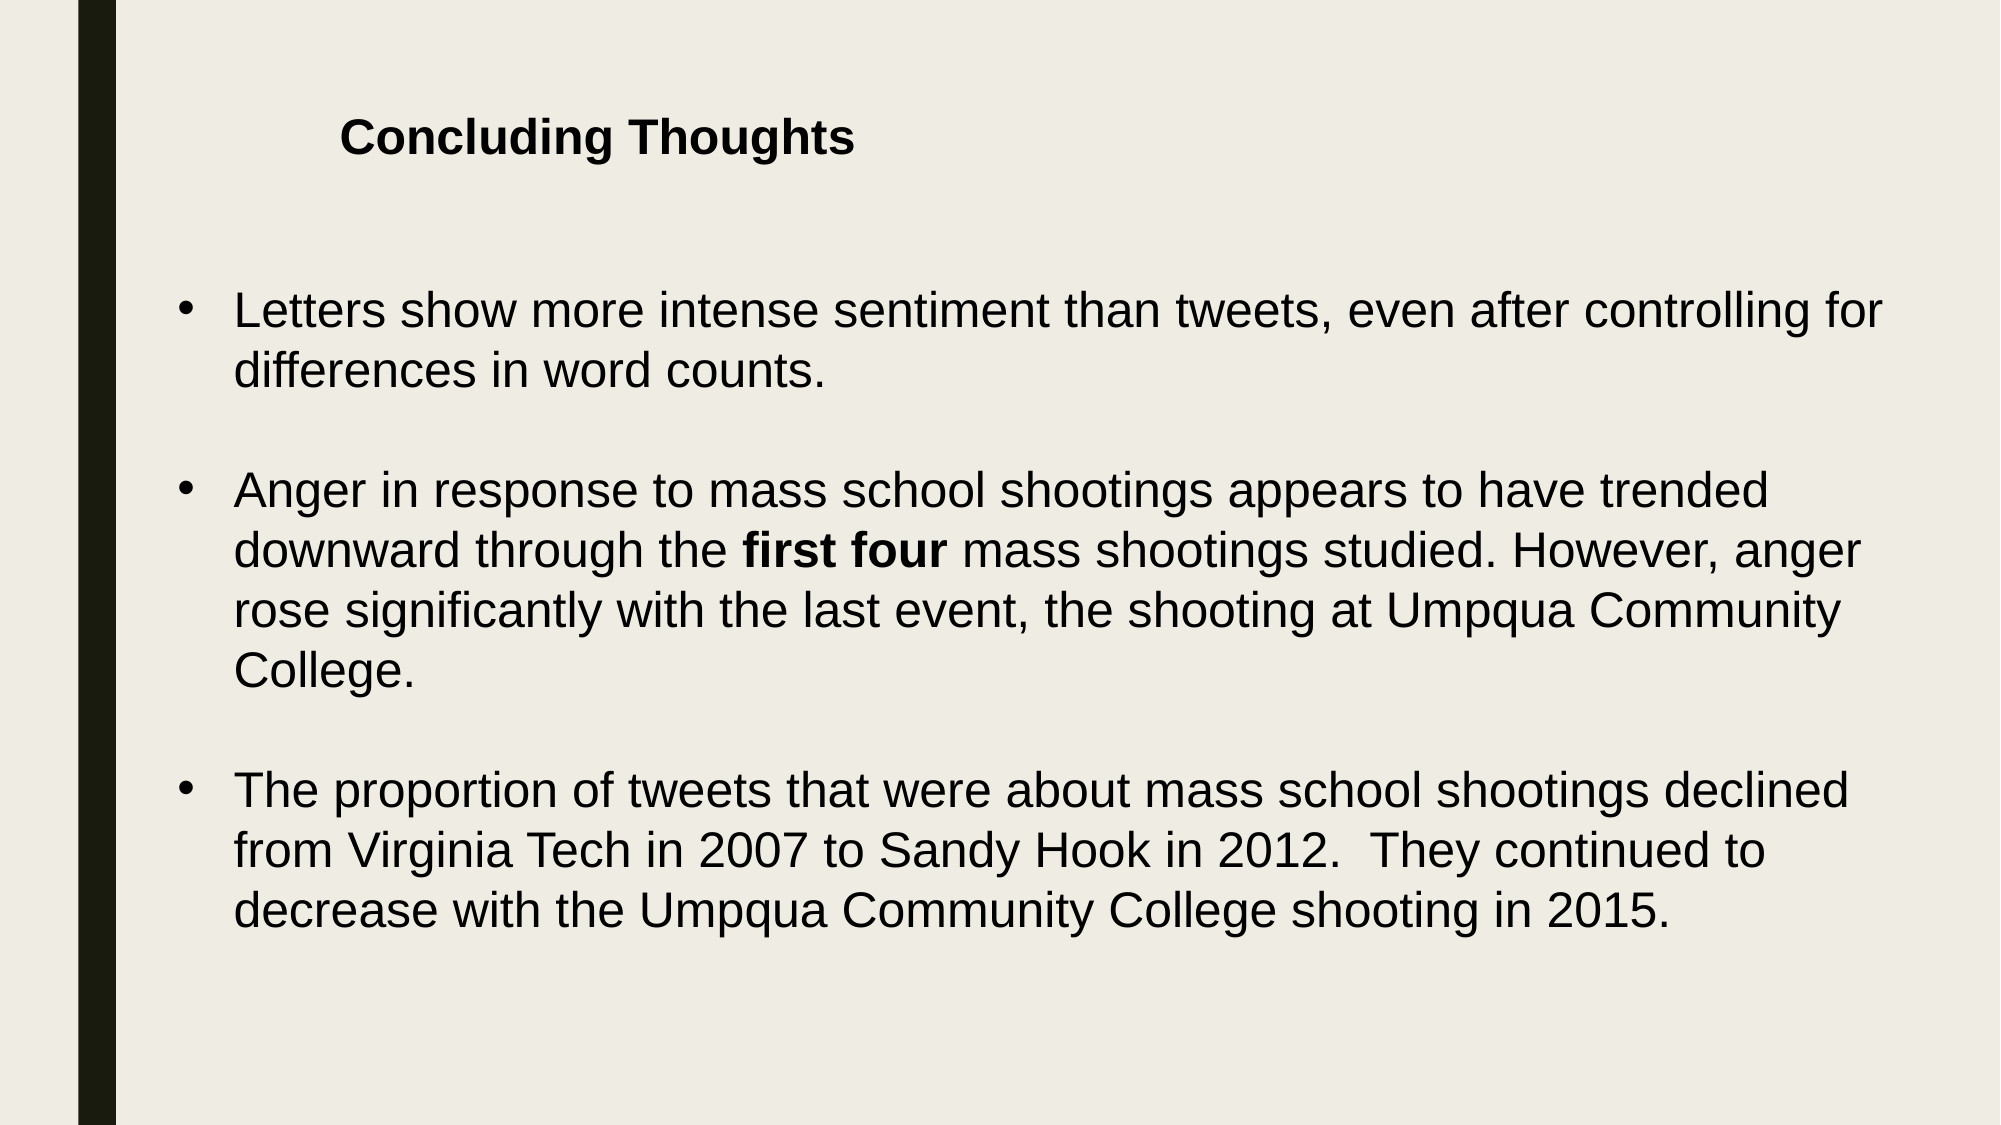

Concluding Thoughts

Letters show more intense sentiment than tweets, even after controlling for differences in word counts.

Anger in response to mass school shootings appears to have trended downward through the first four mass shootings studied. However, anger rose significantly with the last event, the shooting at Umpqua Community College.

The proportion of tweets that were about mass school shootings declined from Virginia Tech in 2007 to Sandy Hook in 2012.  They continued to decrease with the Umpqua Community College shooting in 2015.